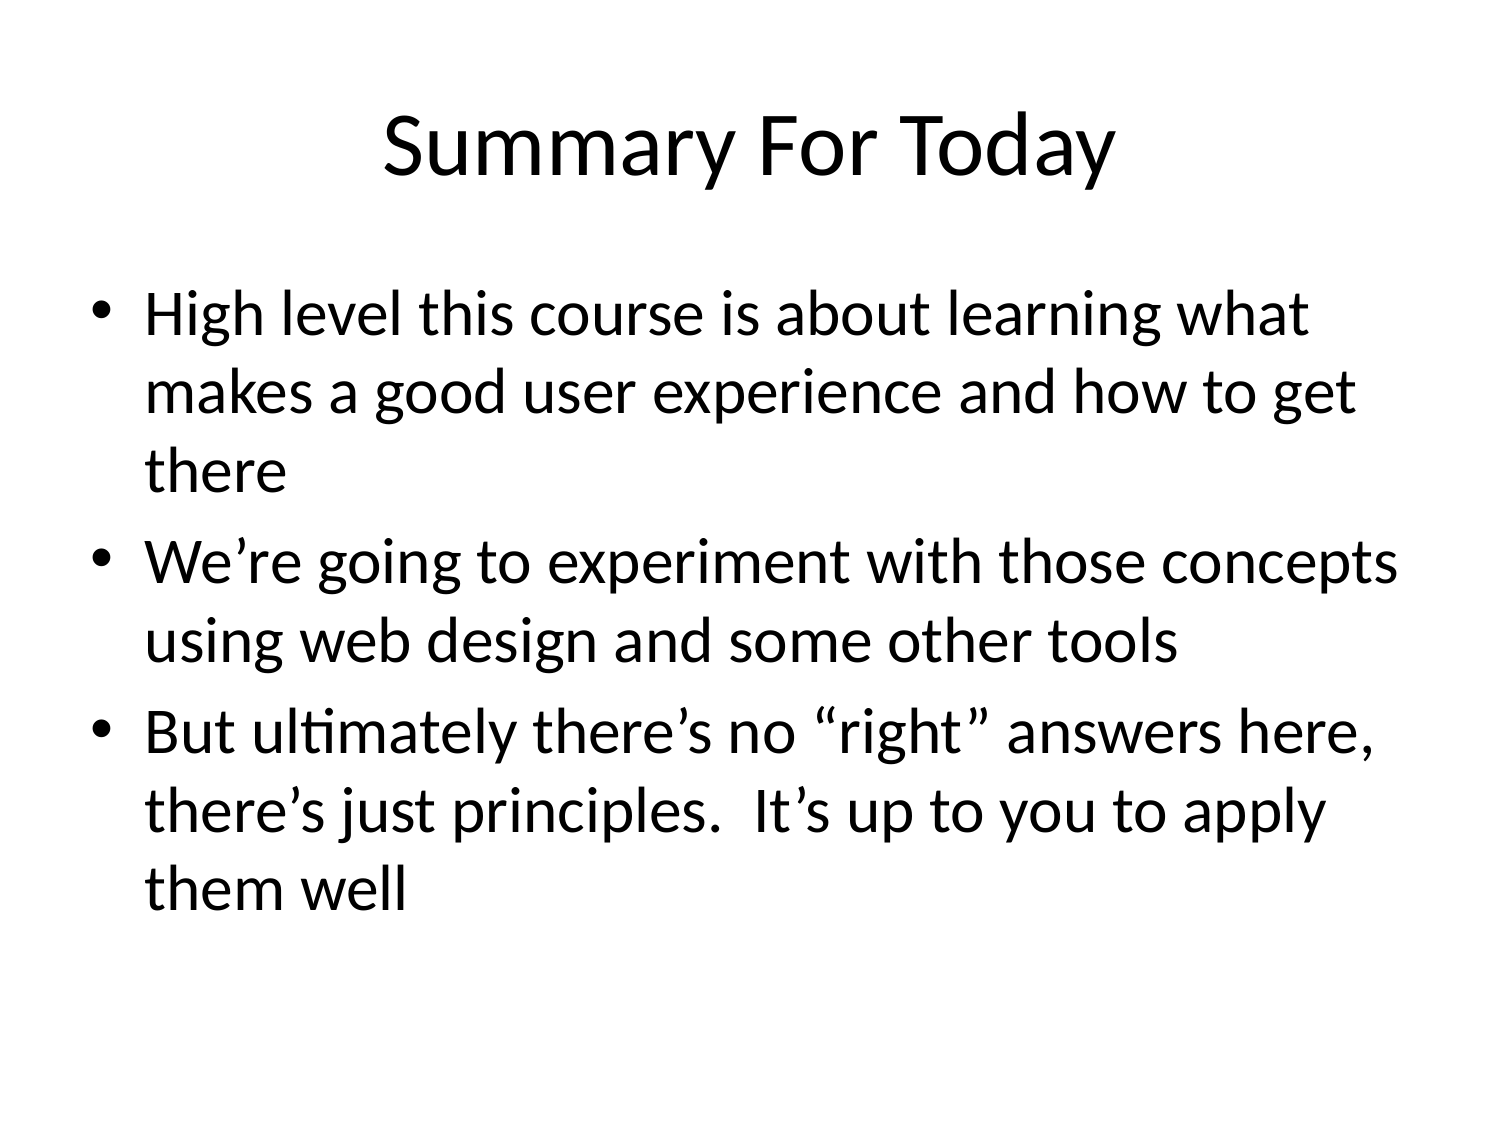

# Summary For Today
High level this course is about learning what makes a good user experience and how to get there
We’re going to experiment with those concepts using web design and some other tools
But ultimately there’s no “right” answers here, there’s just principles.  It’s up to you to apply them well